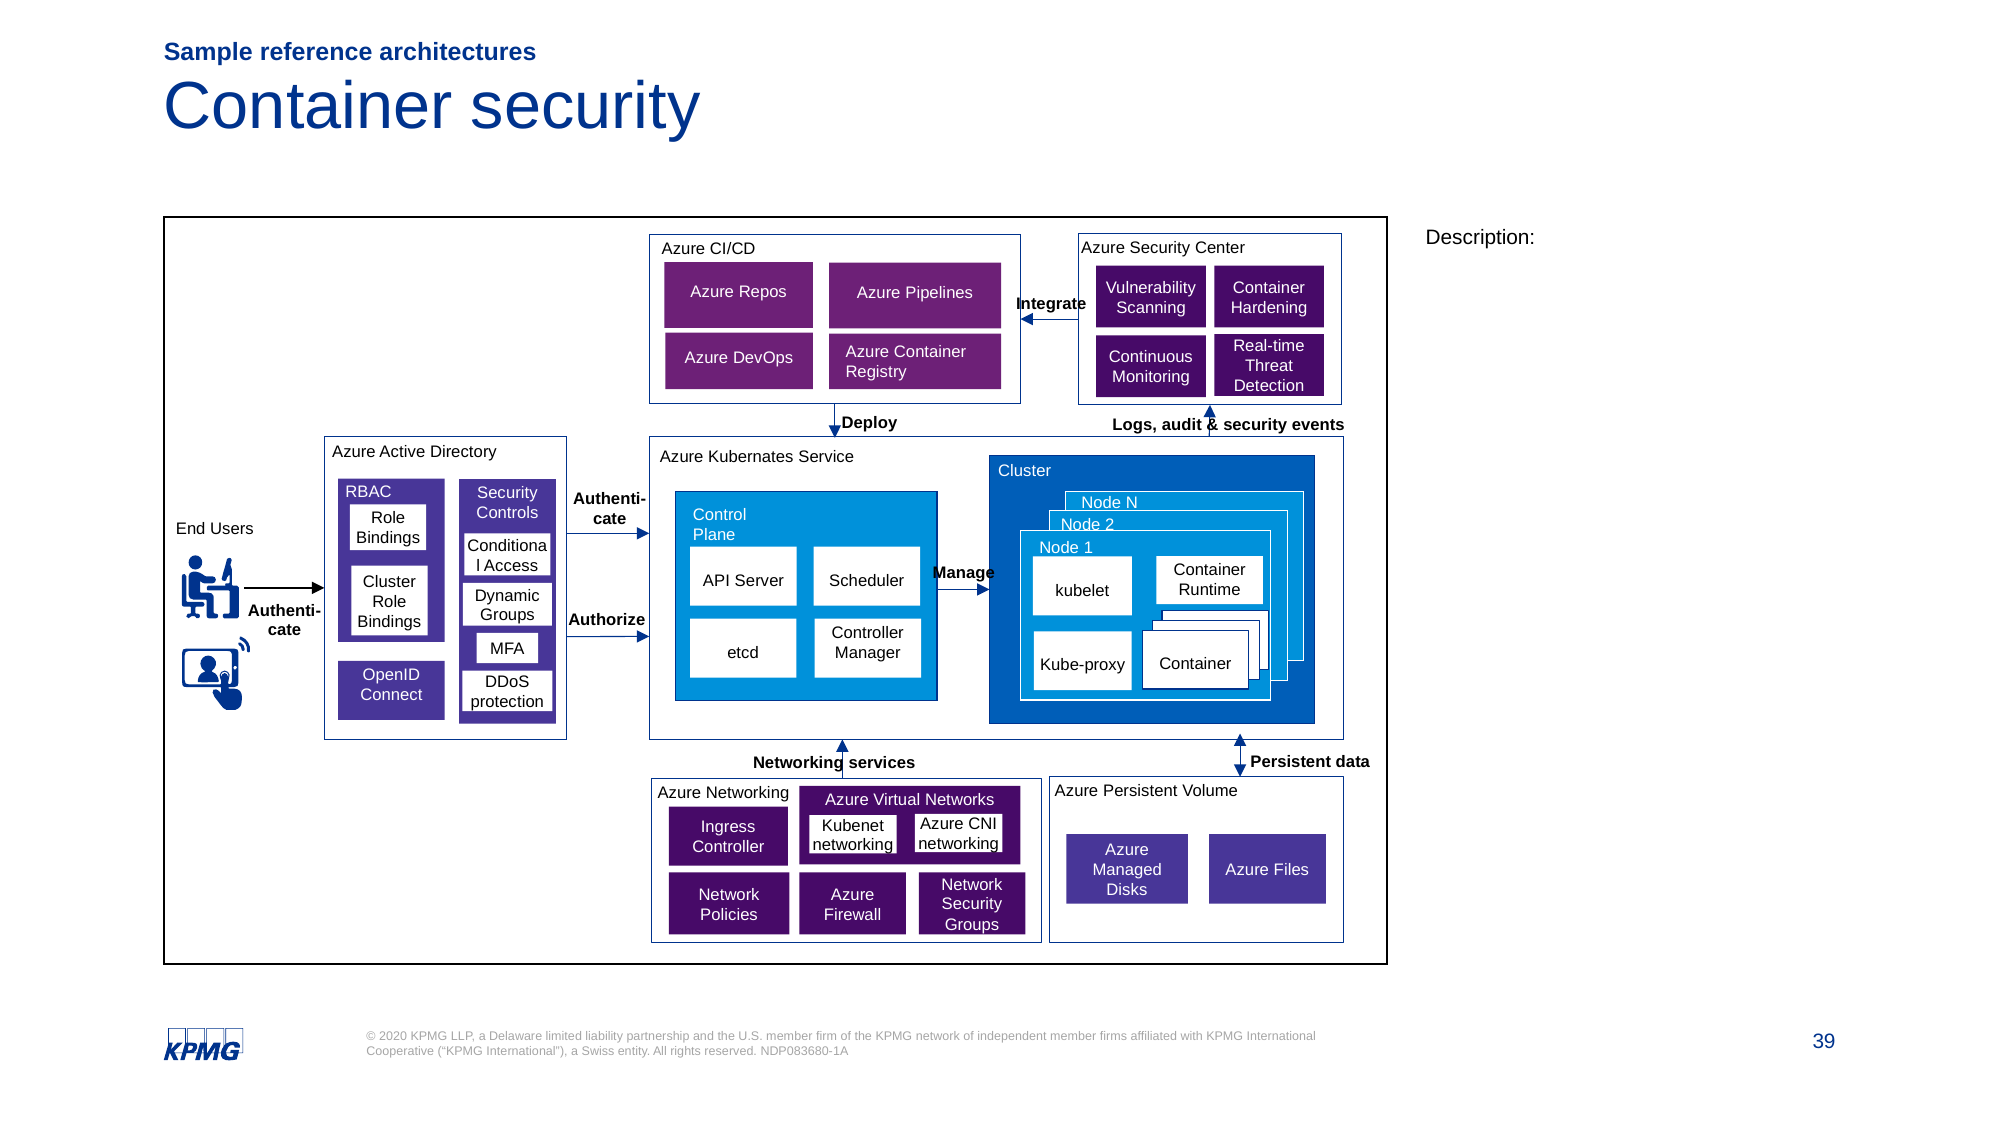

Sample reference architectures
# Container security
Description:

Azure Security Center
Azure CI/CD

Vulnerability Scanning
Container
Hardening
Azure Repos
Azure Pipelines
Integrate

Real-time Threat Detection
Continuous Monitoring
Azure DevOps
Azure Container Registry
Deploy
Logs, audit & security events

Azure Active Directory
Azure Kubernates Service

Cluster

RBAC

Security Controls
Authenti-cate
Node N

]’d
fcg
Control Plane
Role Bindings
Node 2
]’d
fcg

Conditional Access
Node 1 (VM)

API Server

Scheduler
Container
Runtime

kubelet
Manage
Cluster Role Bindings
Dynamic Groups
Authorize

Container

Container

etcd
Controller Manager

Container

Container

Kube-proxy
MFA
OpenID Connect
DDoS protection
Persistent data
Networking services
Azure Persistent Volume

Azure Networking
Azure Virtual Networks
Ingress Controller
Azure CNI networking
Kubenet networking
Azure Files
Azure Managed Disks
Network Policies
Azure Firewall
Network Security Groups
End Users

Authenti-cate